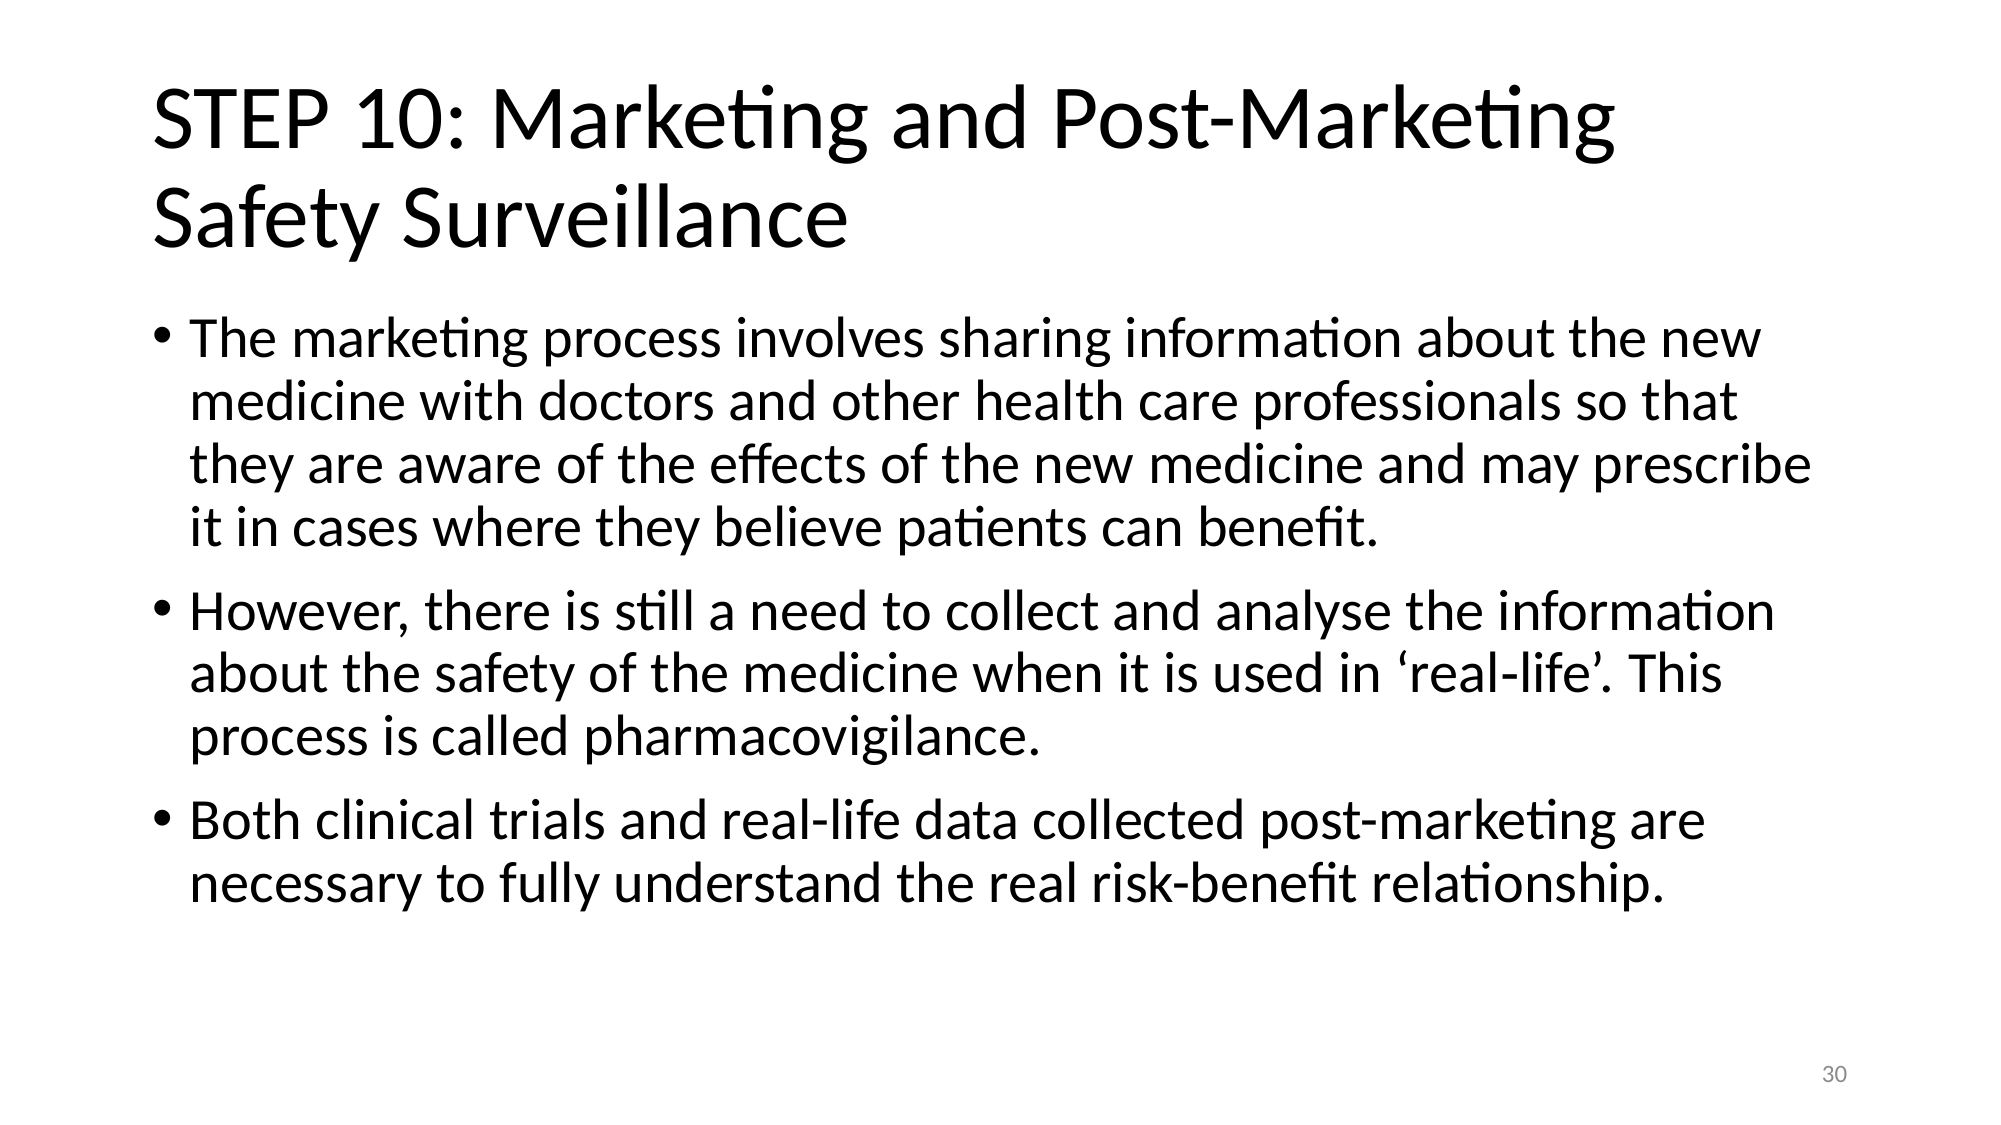

# STEP 10: Marketing and Post-Marketing Safety Surveillance
The marketing process involves sharing information about the new medicine with doctors and other health care professionals so that they are aware of the effects of the new medicine and may prescribe it in cases where they believe patients can benefit.
However, there is still a need to collect and analyse the information about the safety of the medicine when it is used in ‘real‑life’. This process is called pharmacovigilance.
Both clinical trials and real-life data collected post-marketing are necessary to fully understand the real risk-benefit relationship.

30